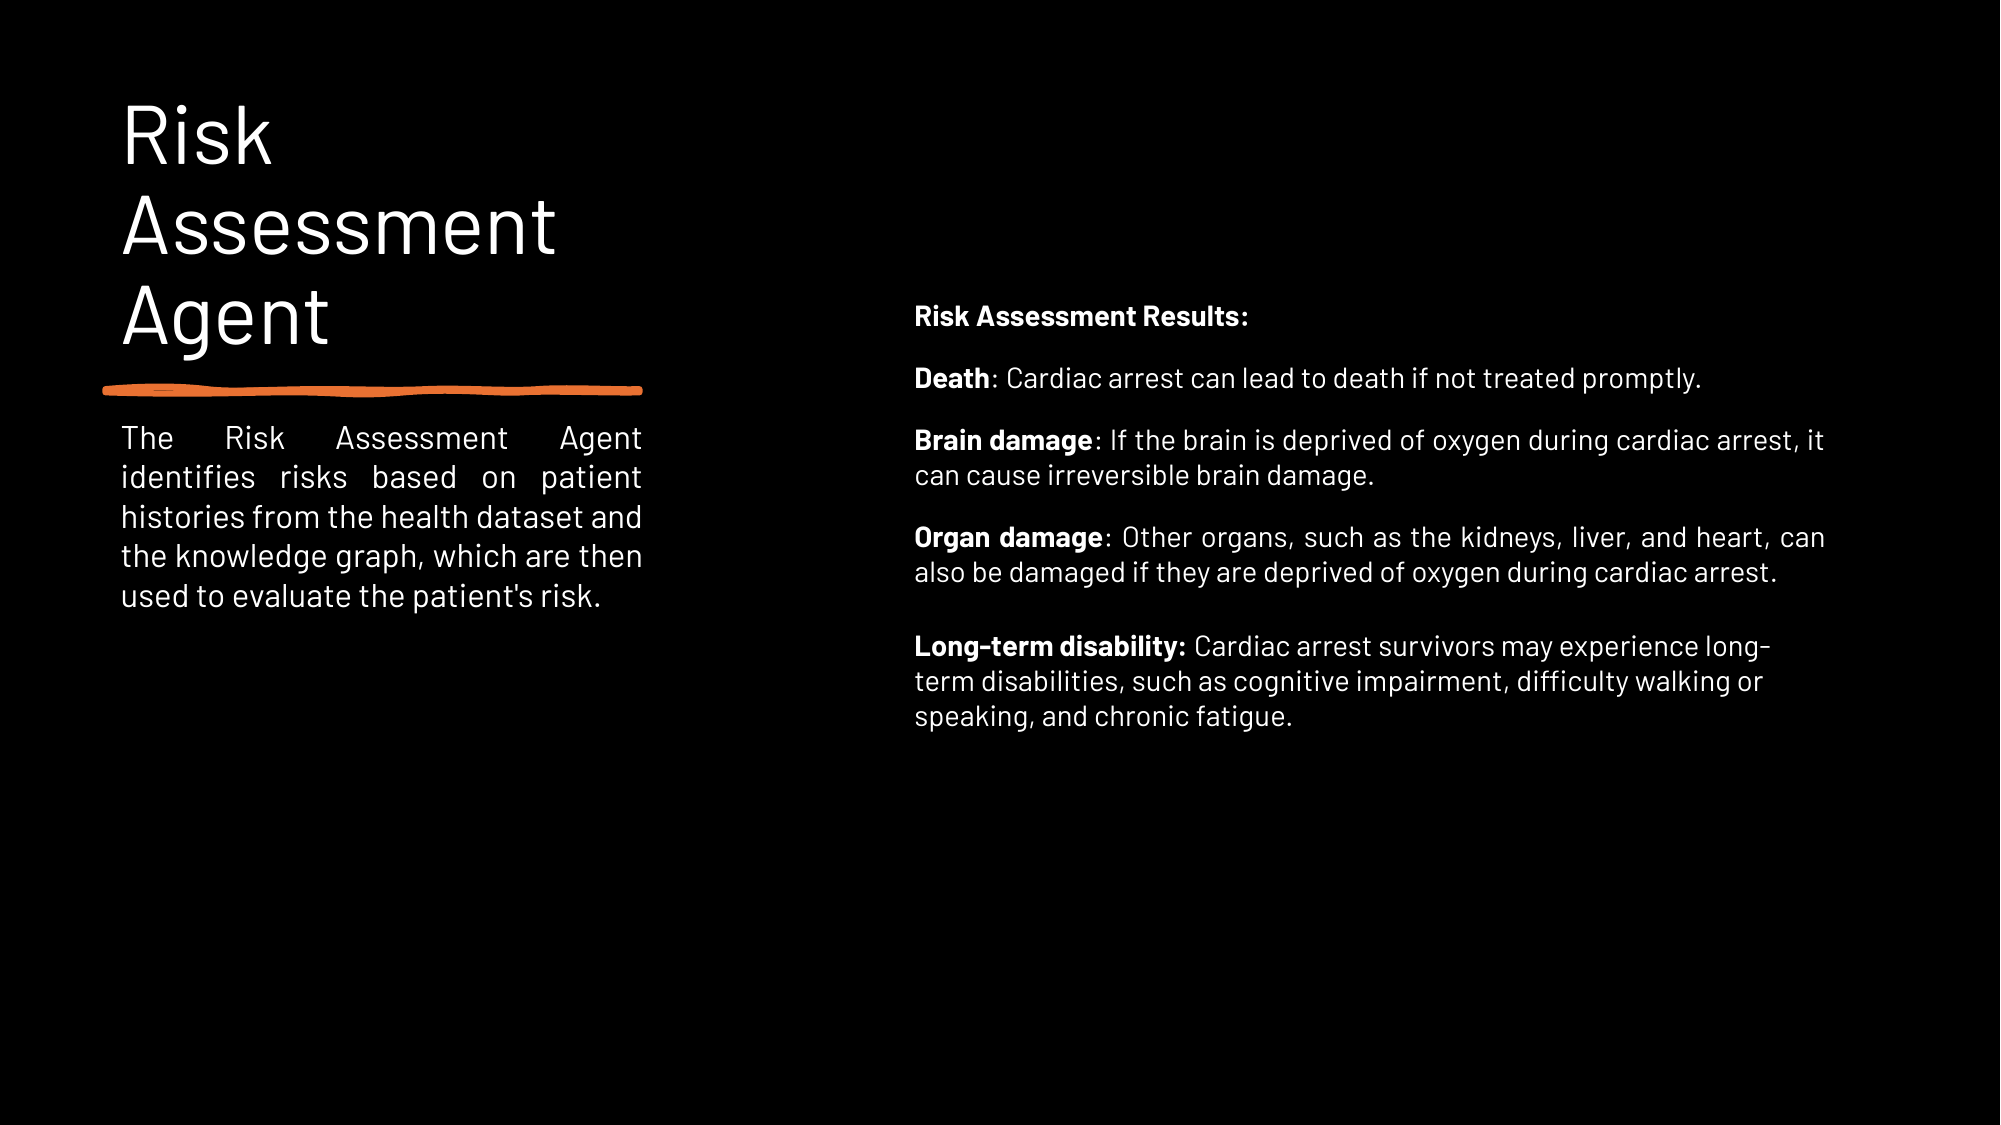

Risk Assessment Agent
Risk Assessment Results:
Death: Cardiac arrest can lead to death if not treated promptly.
Brain damage: If the brain is deprived of oxygen during cardiac arrest, it can cause irreversible brain damage.
Organ damage: Other organs, such as the kidneys, liver, and heart, can also be damaged if they are deprived of oxygen during cardiac arrest.

Long-term disability: Cardiac arrest survivors may experience long-term disabilities, such as cognitive impairment, difficulty walking or speaking, and chronic fatigue.

The Risk Assessment Agent identifies risks based on patient histories from the health dataset and the knowledge graph, which are then used to evaluate the patient's risk.